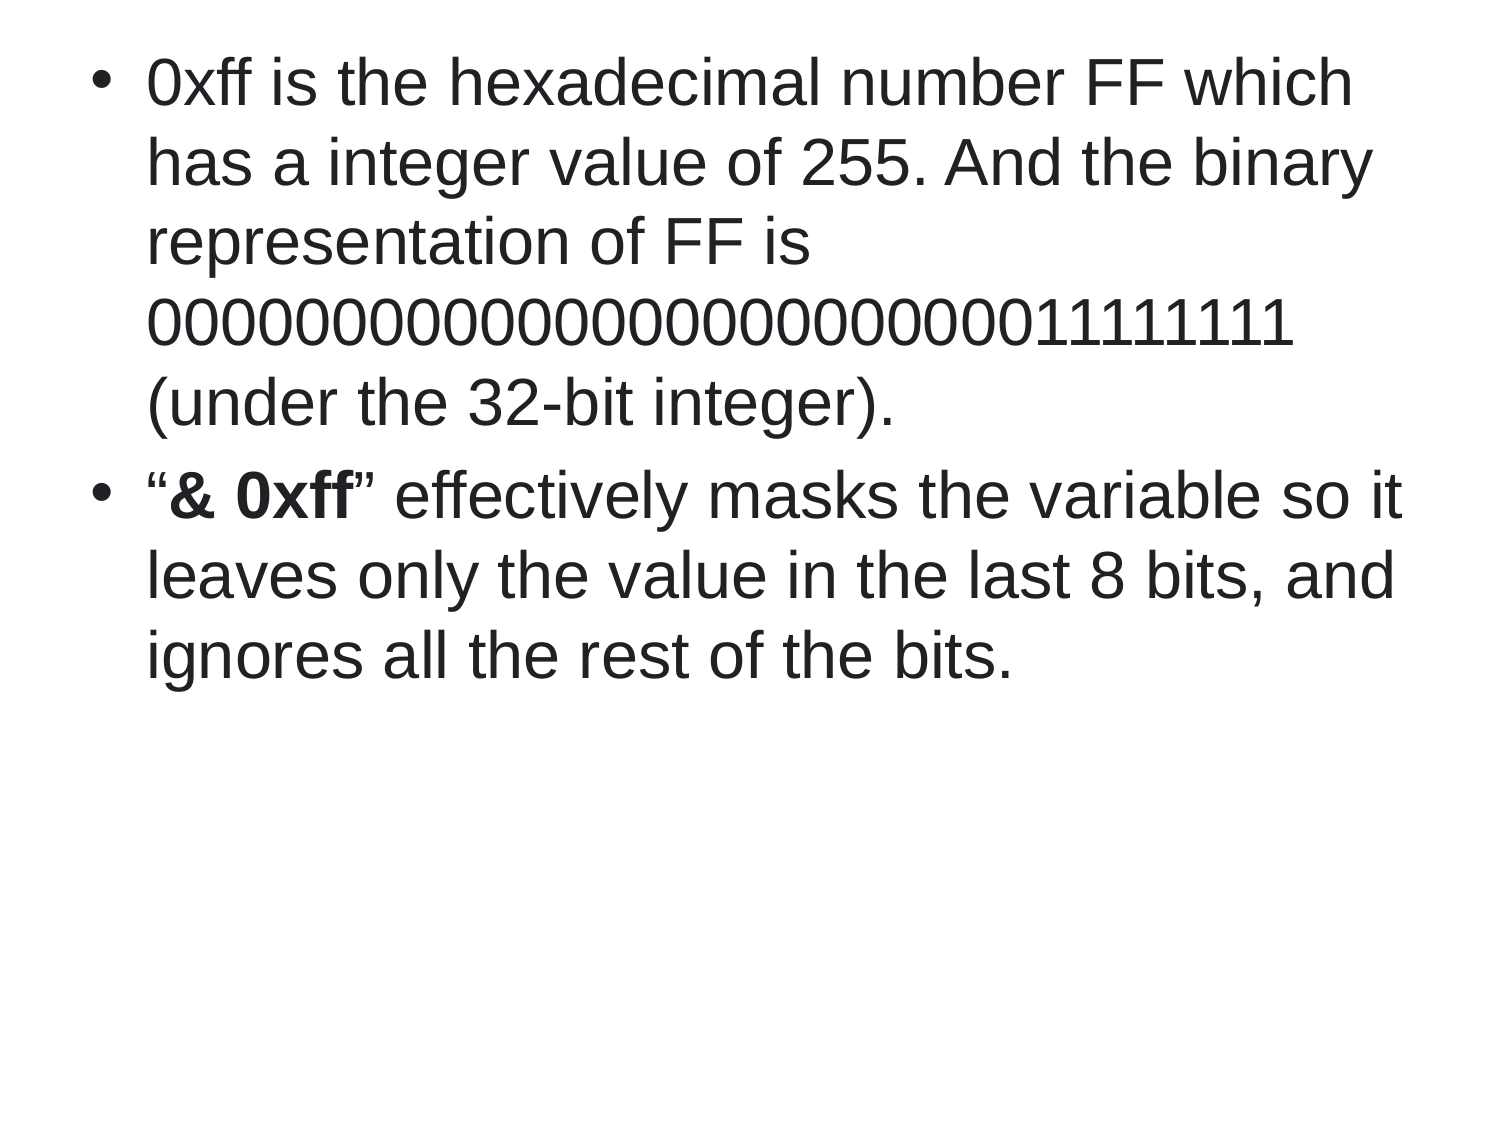

0xff is the hexadecimal number FF which has a integer value of 255. And the binary representation of FF is 00000000000000000000000011111111 (under the 32-bit integer).
“& 0xff” effectively masks the variable so it leaves only the value in the last 8 bits, and ignores all the rest of the bits.